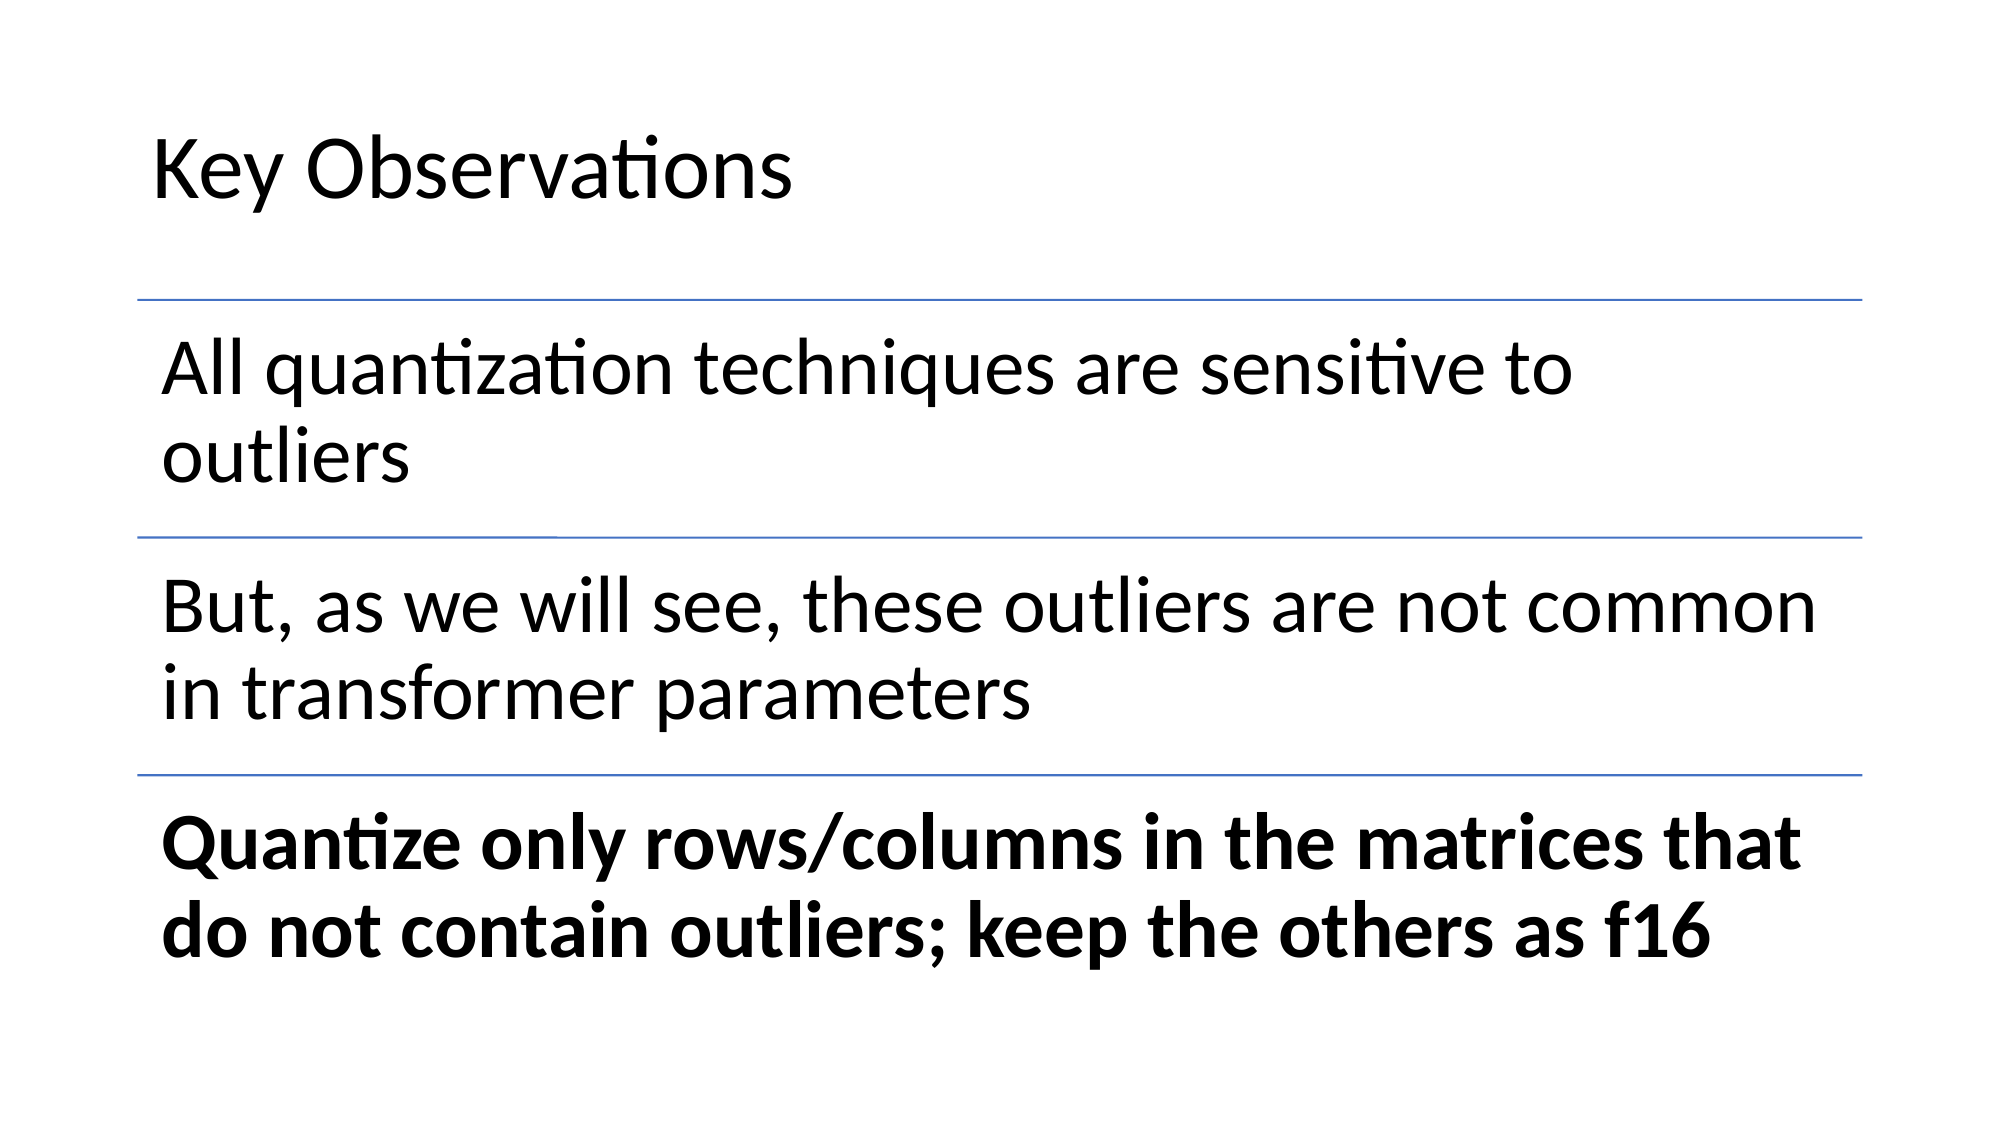

# Key Observations
All quantization techniques are sensitive to outliers
But, as we will see, these outliers are not common in transformer parameters
Quantize only rows/columns in the matrices that do not contain outliers; keep the others as f16